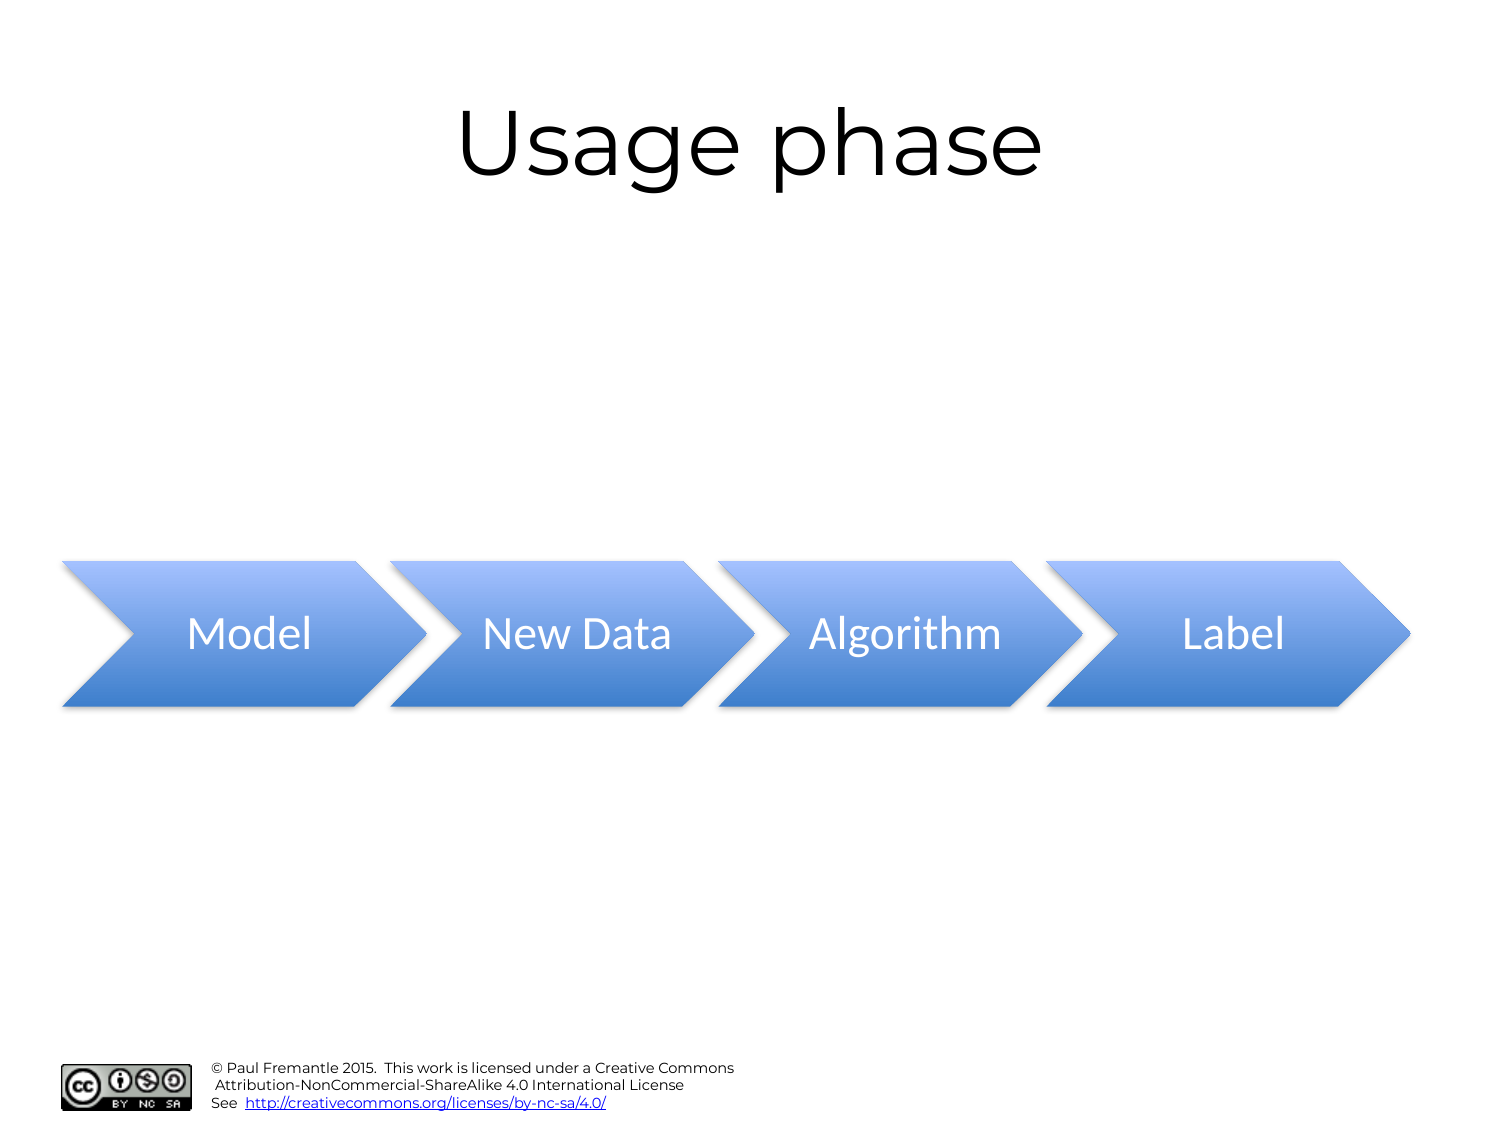

# Usage phase
Model
New Data
Algorithm
Label